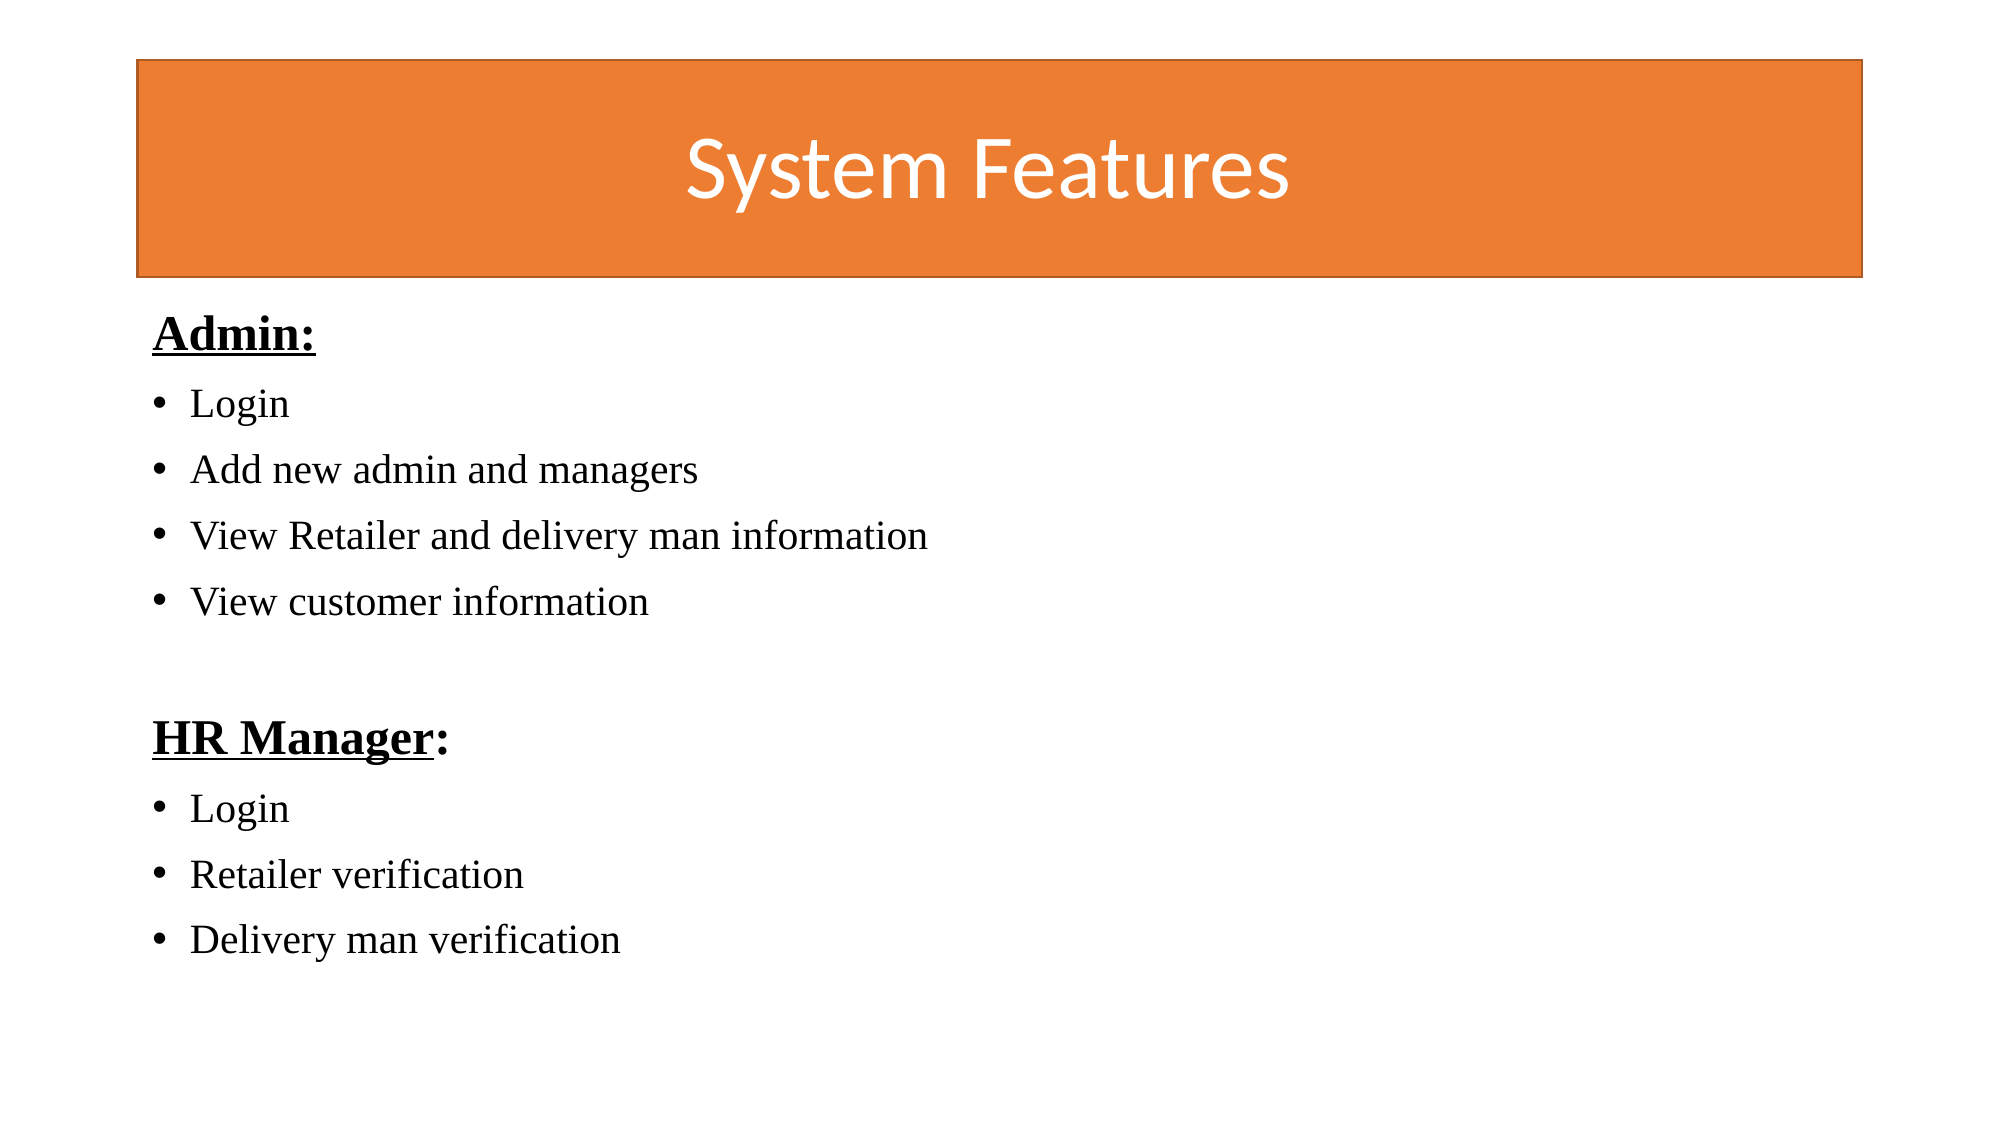

# System Features
Admin:
Login
Add new admin and managers
View Retailer and delivery man information
View customer information

HR Manager:
Login
Retailer verification
Delivery man verification